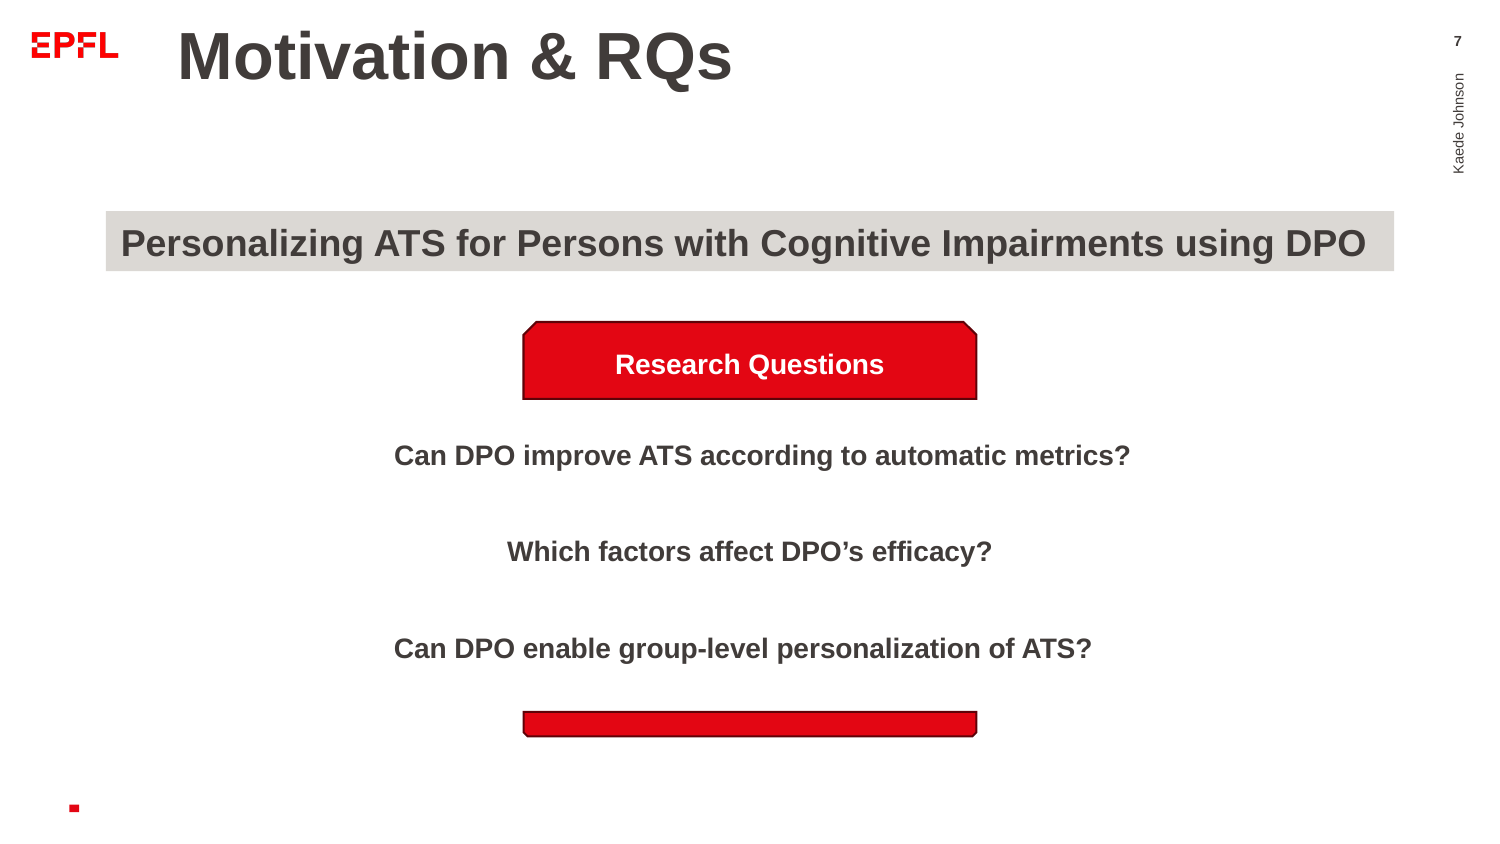

# Motivation & RQs
7
Personalizing ATS for Persons with Cognitive Impairments using DPO
Kaede Johnson
Research Questions
Can DPO improve ATS according to automatic metrics?
Which factors affect DPO’s efficacy?
Can DPO enable group-level personalization of ATS?